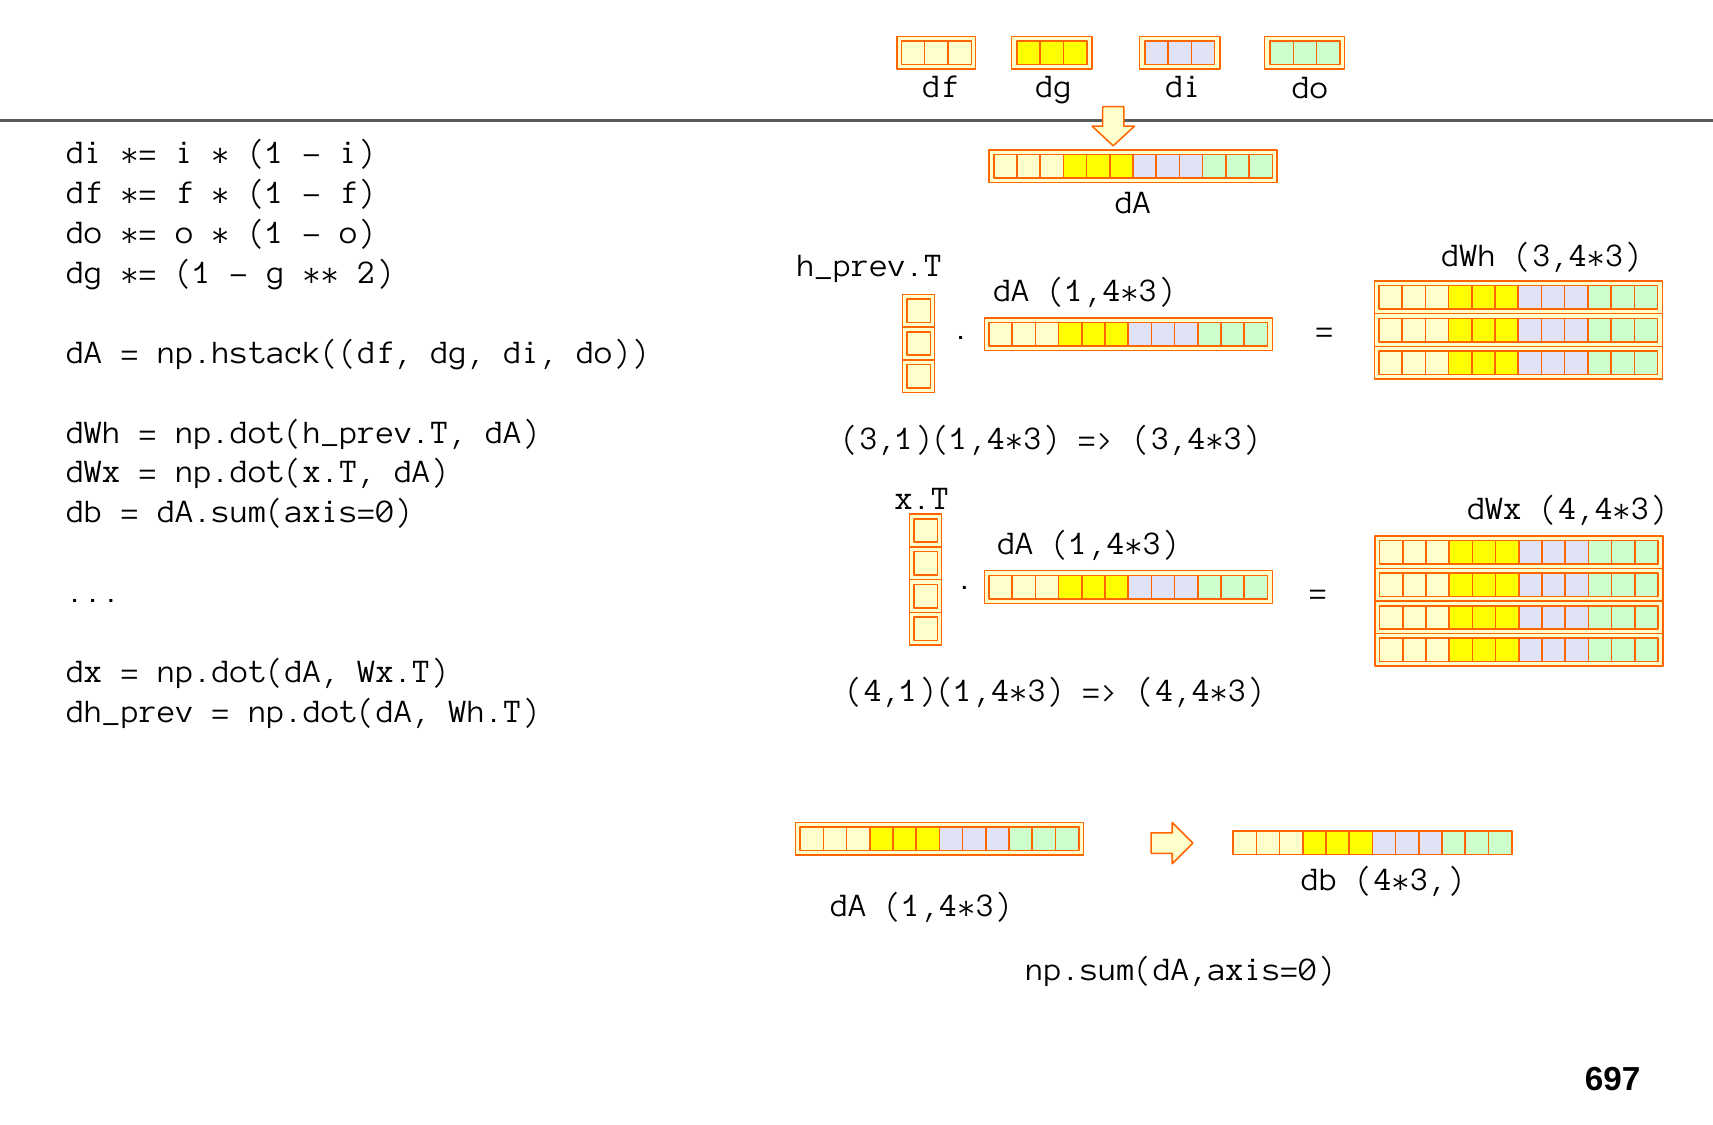

df
dg
di
do

        di *= i * (1 - i)
        df *= f * (1 - f)
        do *= o * (1 - o)
        dg *= (1 - g ** 2)

        dA = np.hstack((df, dg, di, do))

        dWh = np.dot(h_prev.T, dA)
        dWx = np.dot(x.T, dA)
        db = dA.sum(axis=0)

        ...

        dx = np.dot(dA, Wx.T)
        dh_prev = np.dot(dA, Wh.T)

dA
dWh (3,4*3)
h_prev.T
dA (1,4*3)

.

=

(3,1)(1,4*3) => (3,4*3)
x.T
dWx (4,4*3)
dA (1,4*3)

.
=

(4,1)(1,4*3) => (4,4*3)

db (4*3,)
dA (1,4*3)
np.sum(dA,axis=0)